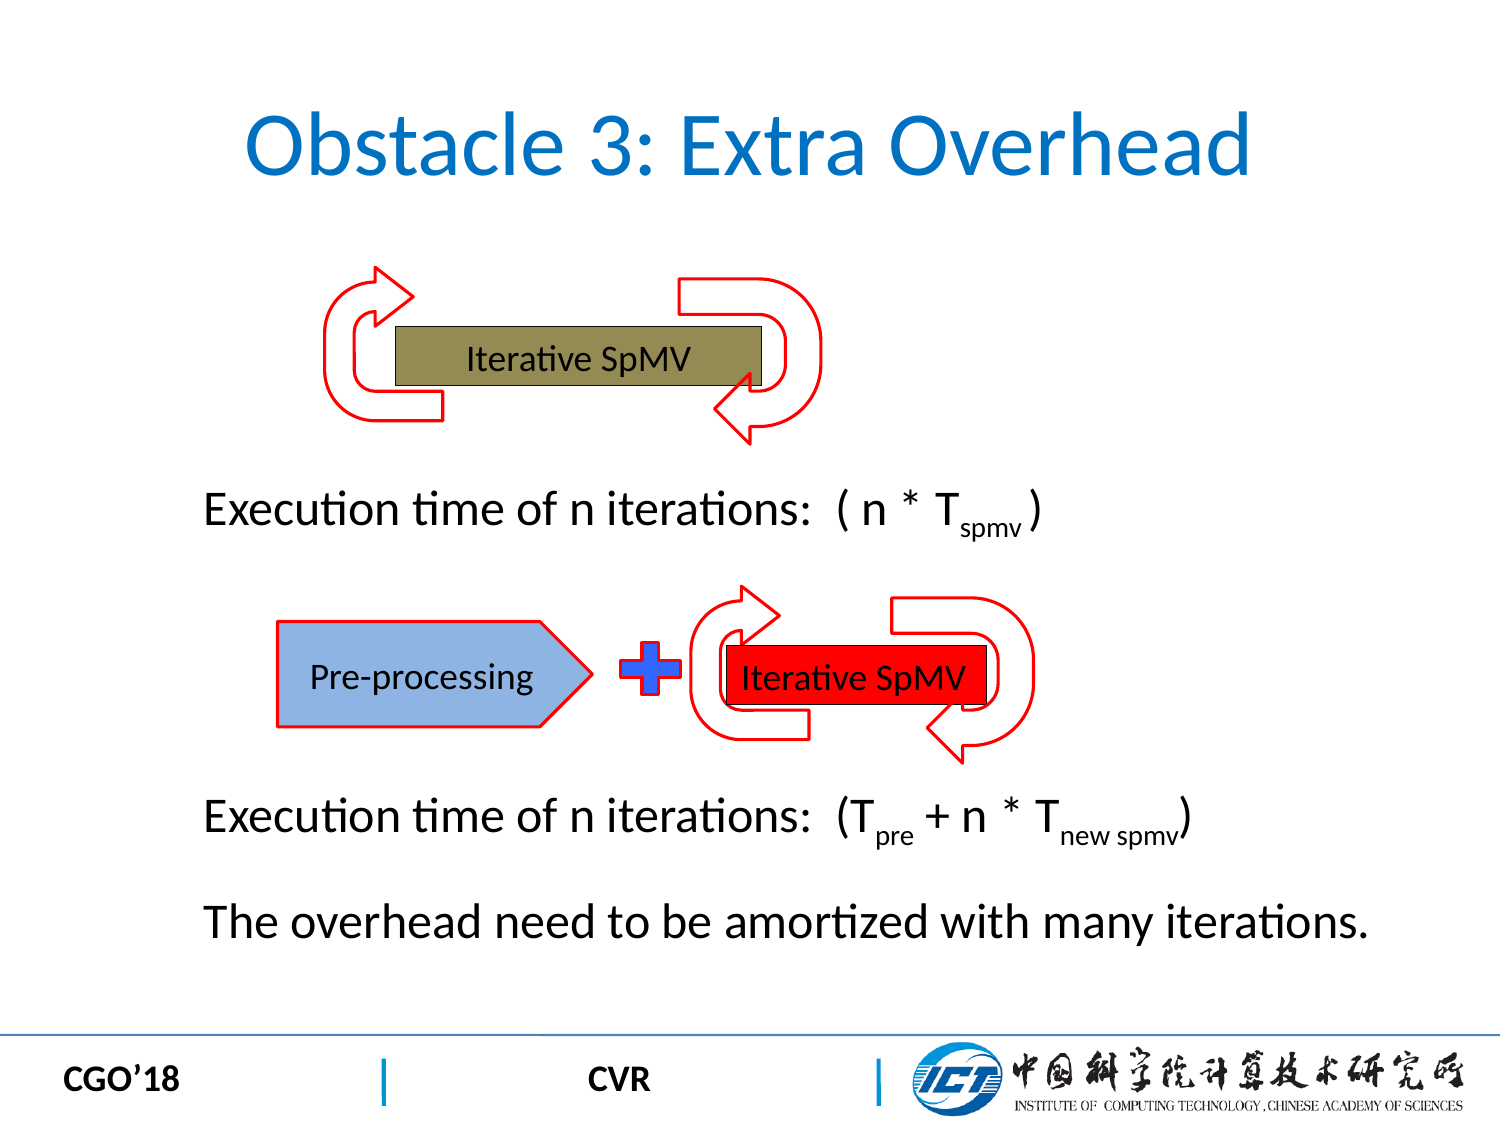

# Obstacle 3: Extra Overhead

Iterative SpMV
Execution time of n iterations:  ( n * Tspmv )

Pre-processing

Iterative SpMV
Execution time of n iterations:  (Tpre + n * Tnew spmv)
The overhead need to be amortized with many iterations.